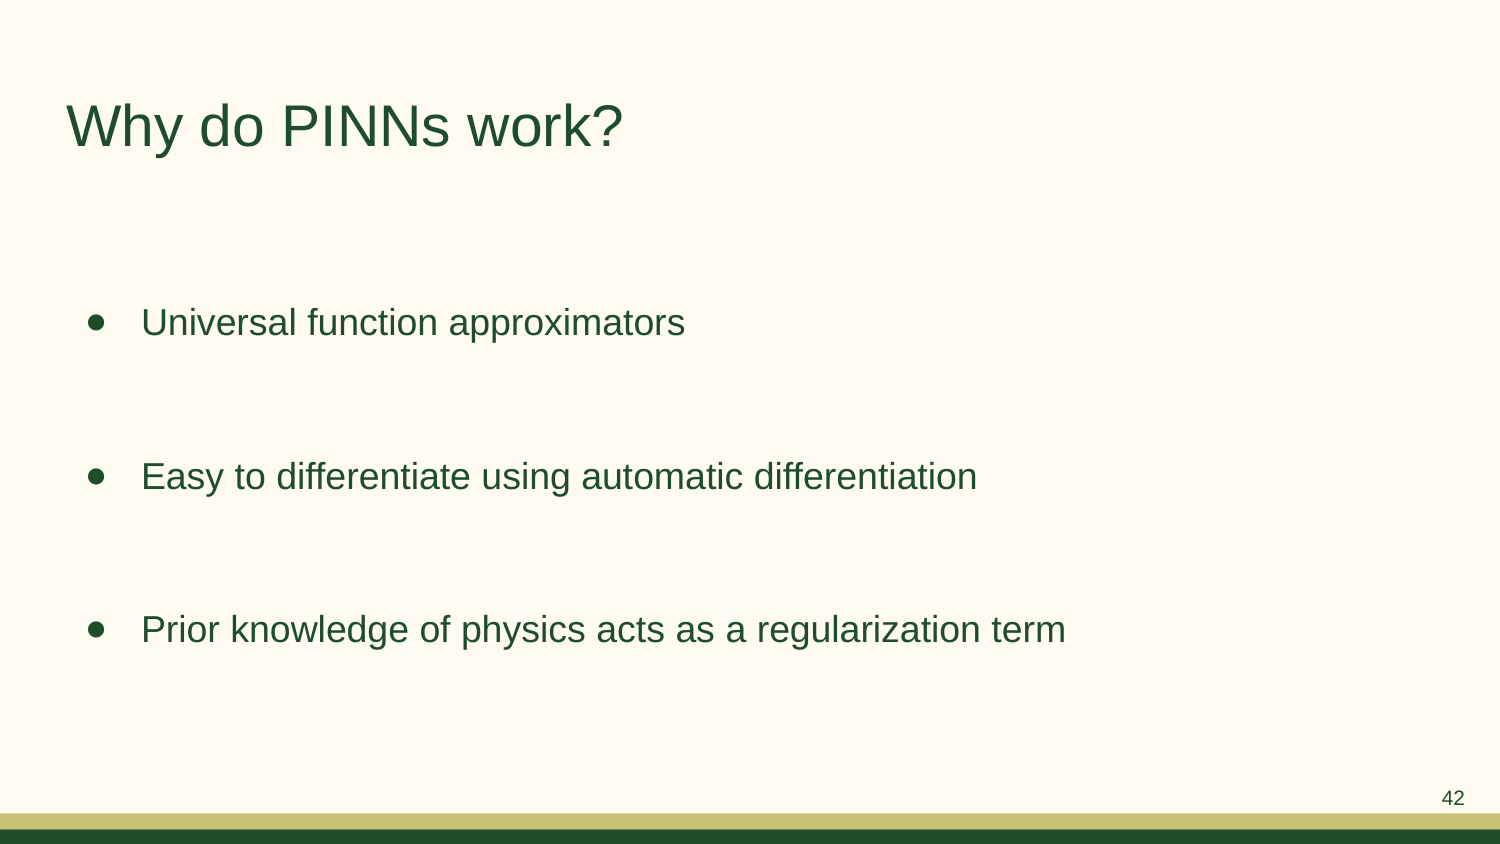

# Why do PINNs work?
Universal function approximators

Easy to differentiate using automatic differentiation

Prior knowledge of physics acts as a regularization term
42